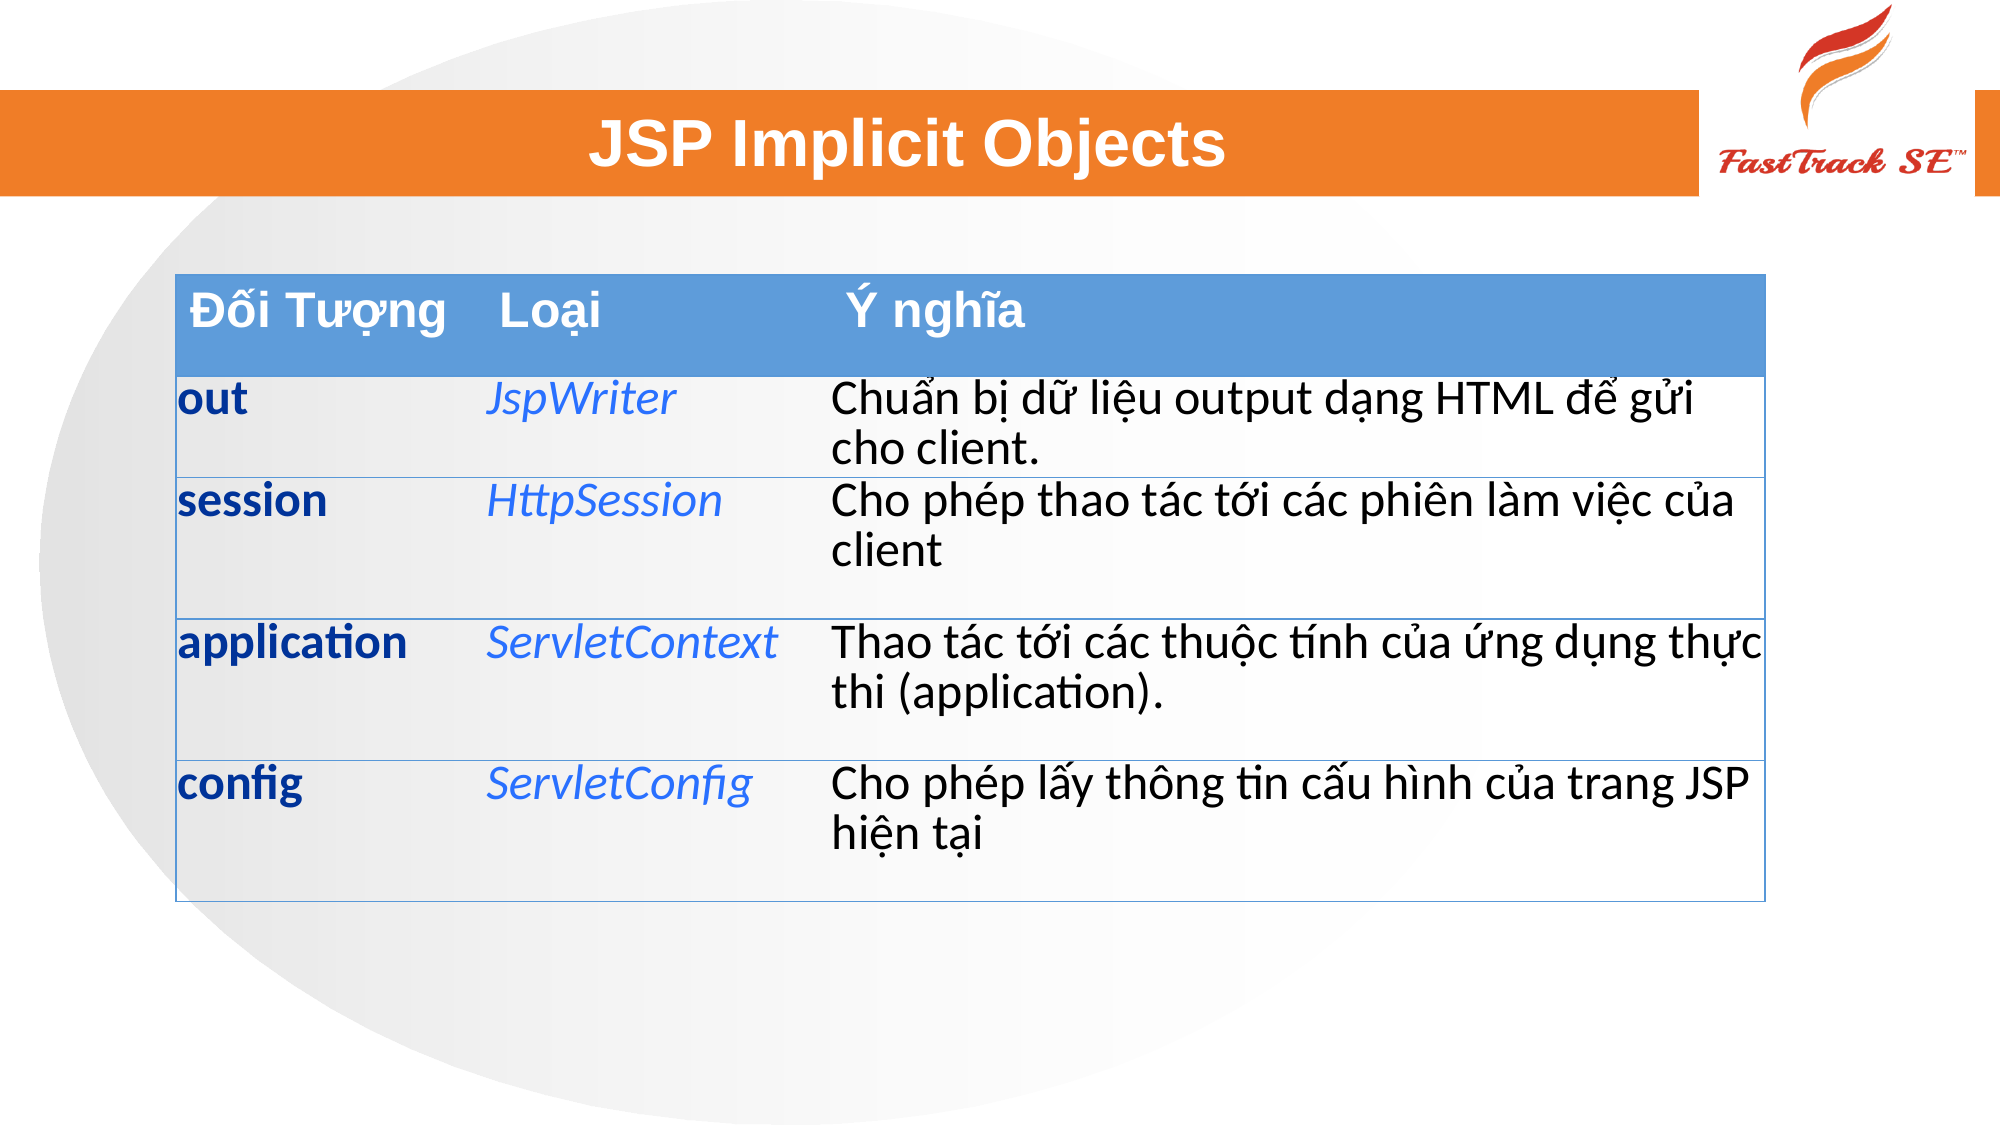

# JSP Implicit Objects

| Đối Tượng | Loại | Ý nghĩa |
| --- | --- | --- |
| out | JspWriter | Chuẩn bị dữ liệu output dạng HTML để gửi cho client. |
| session | HttpSession | Cho phép thao tác tới các phiên làm việc của client |
| application | ServletContext | Thao tác tới các thuộc tính của ứng dụng thực thi (application). |
| config | ServletConfig | Cho phép lấy thông tin cấu hình của trang JSP hiện tại |